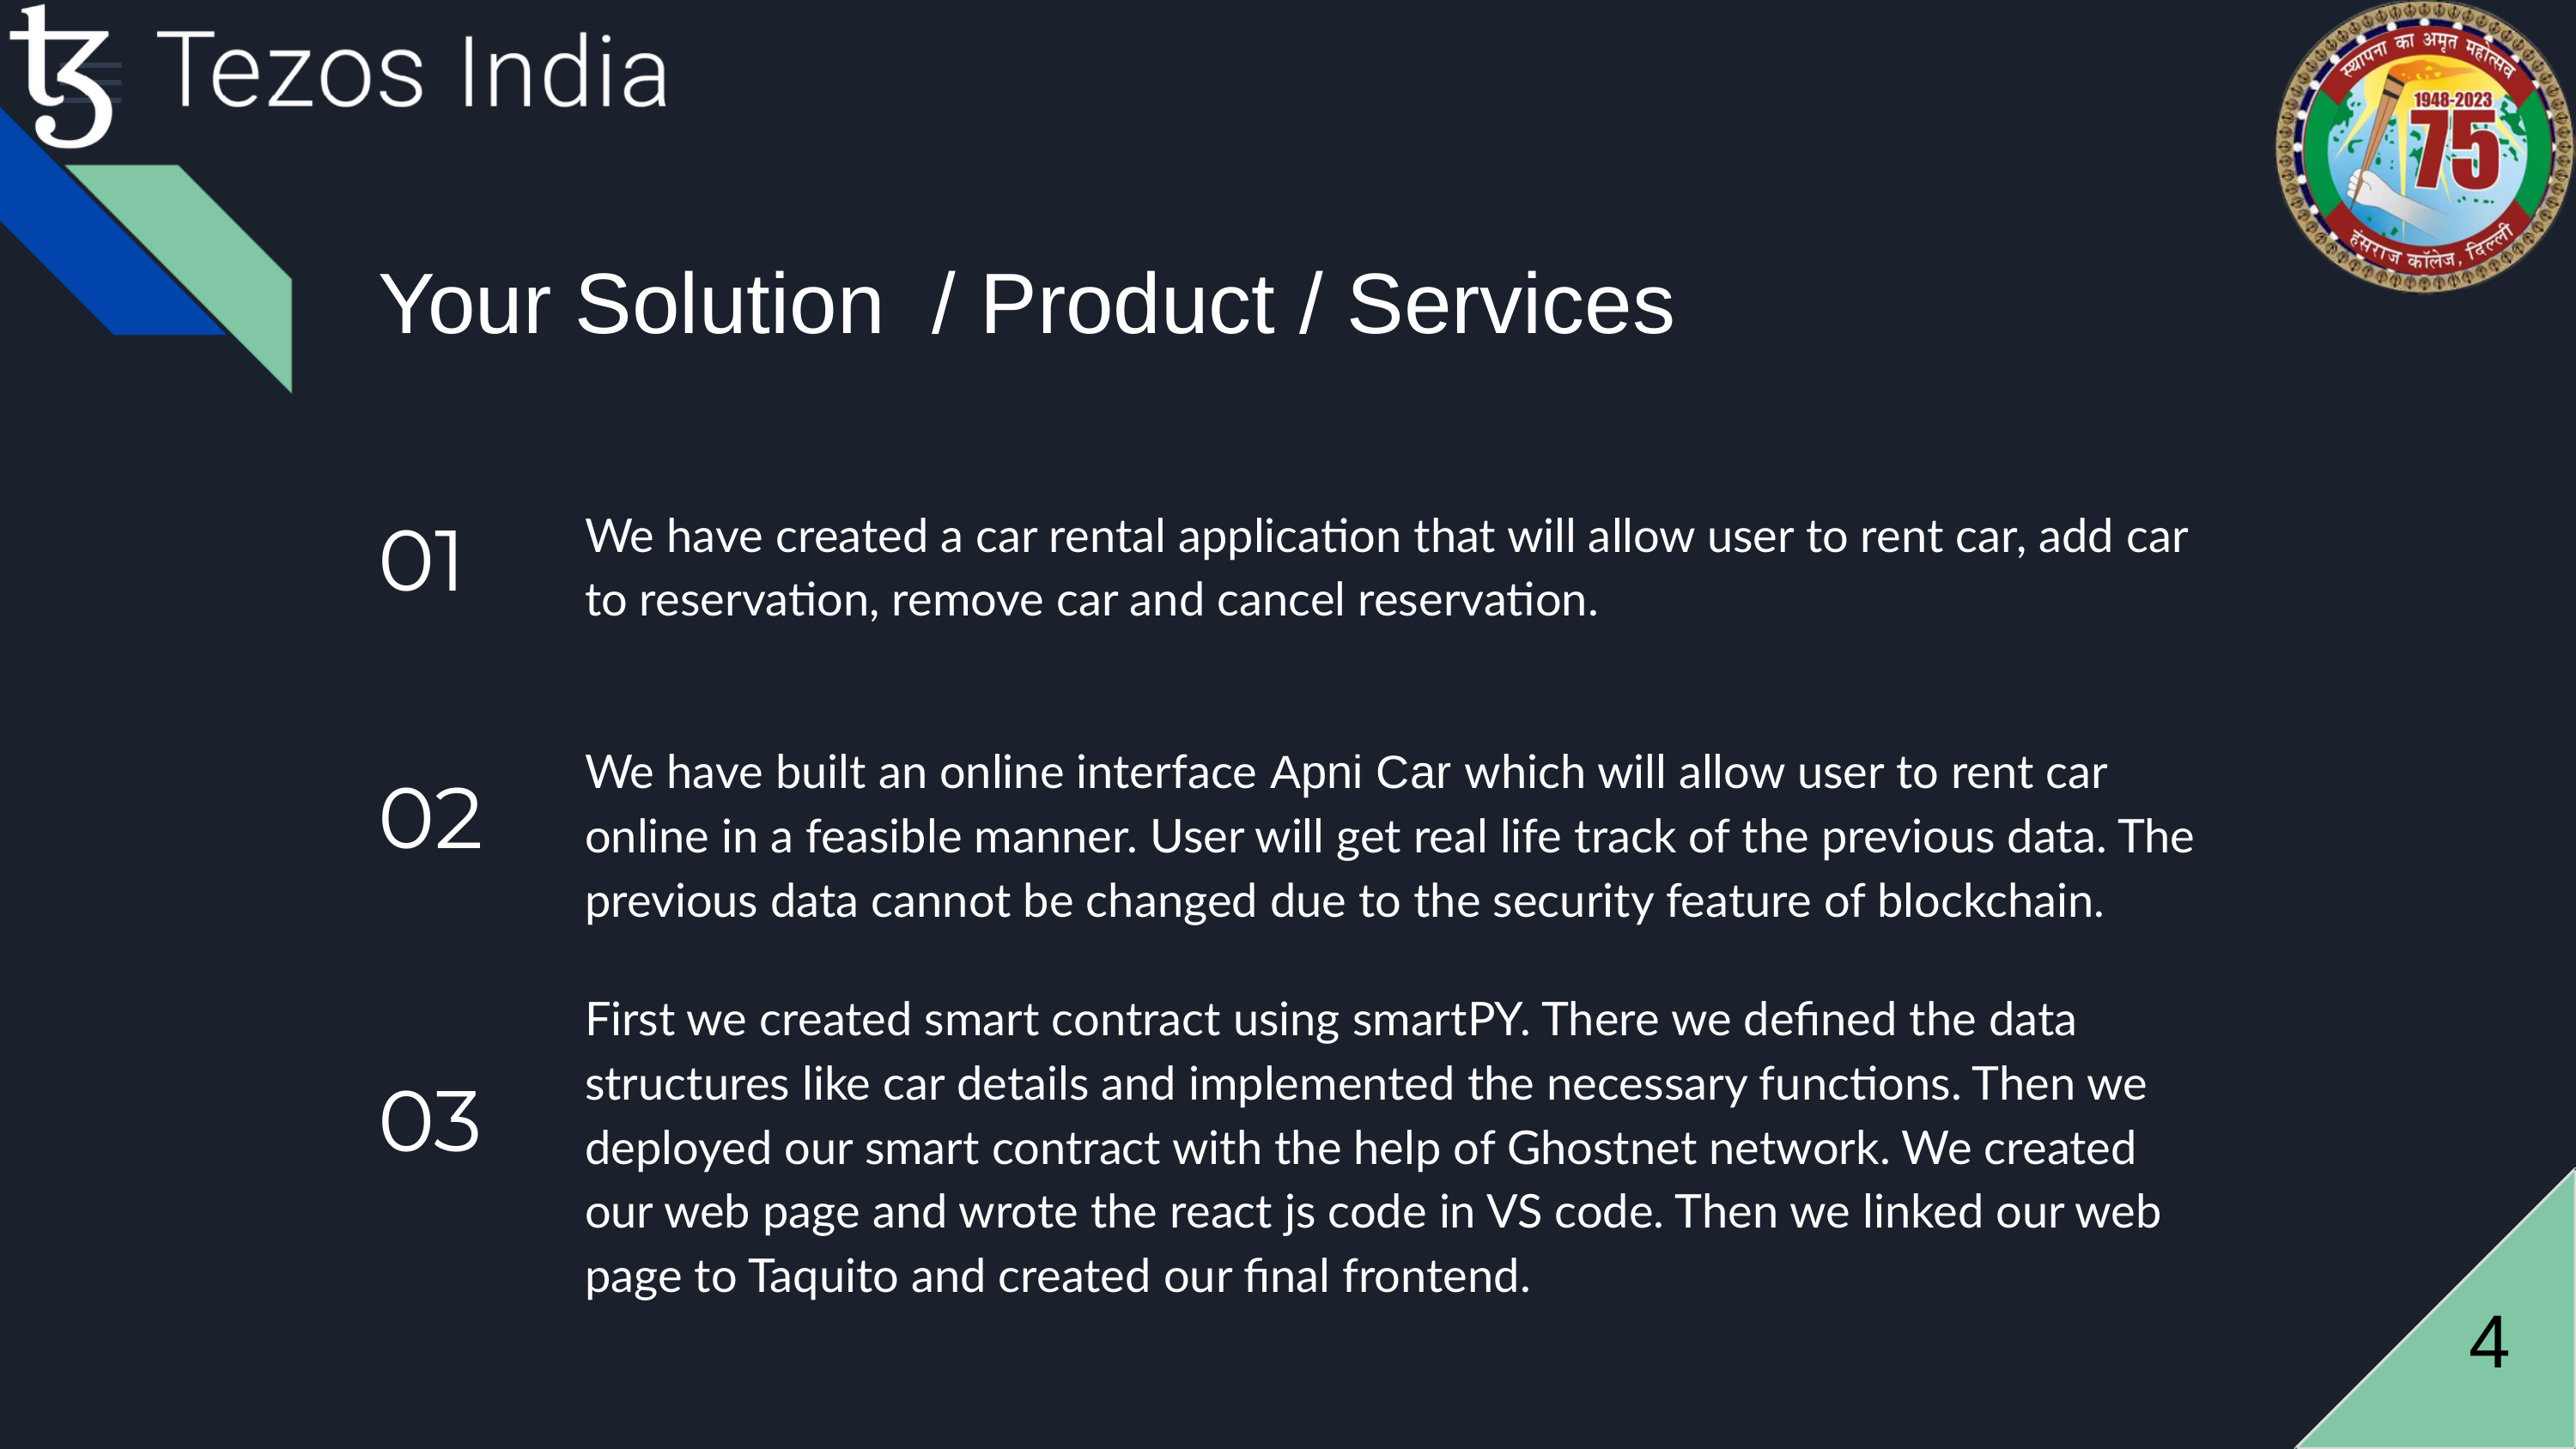

Your Solution  / Product / Services
We have created a car rental application that will allow user to rent car, add car to reservation, remove car and cancel reservation.
01

We have built an online interface Apni Car which will allow user to rent car online in a feasible manner. User will get real life track of the previous data. The  previous data cannot be changed due to the security feature of blockchain.

02

First we created smart contract using smartPY. There we defined the data structures like car details and implemented the necessary functions. Then we deployed our smart contract with the help of Ghostnet network. We created our web page and wrote the react js code in VS code. Then we linked our web page to Taquito and created our final frontend.
03

4